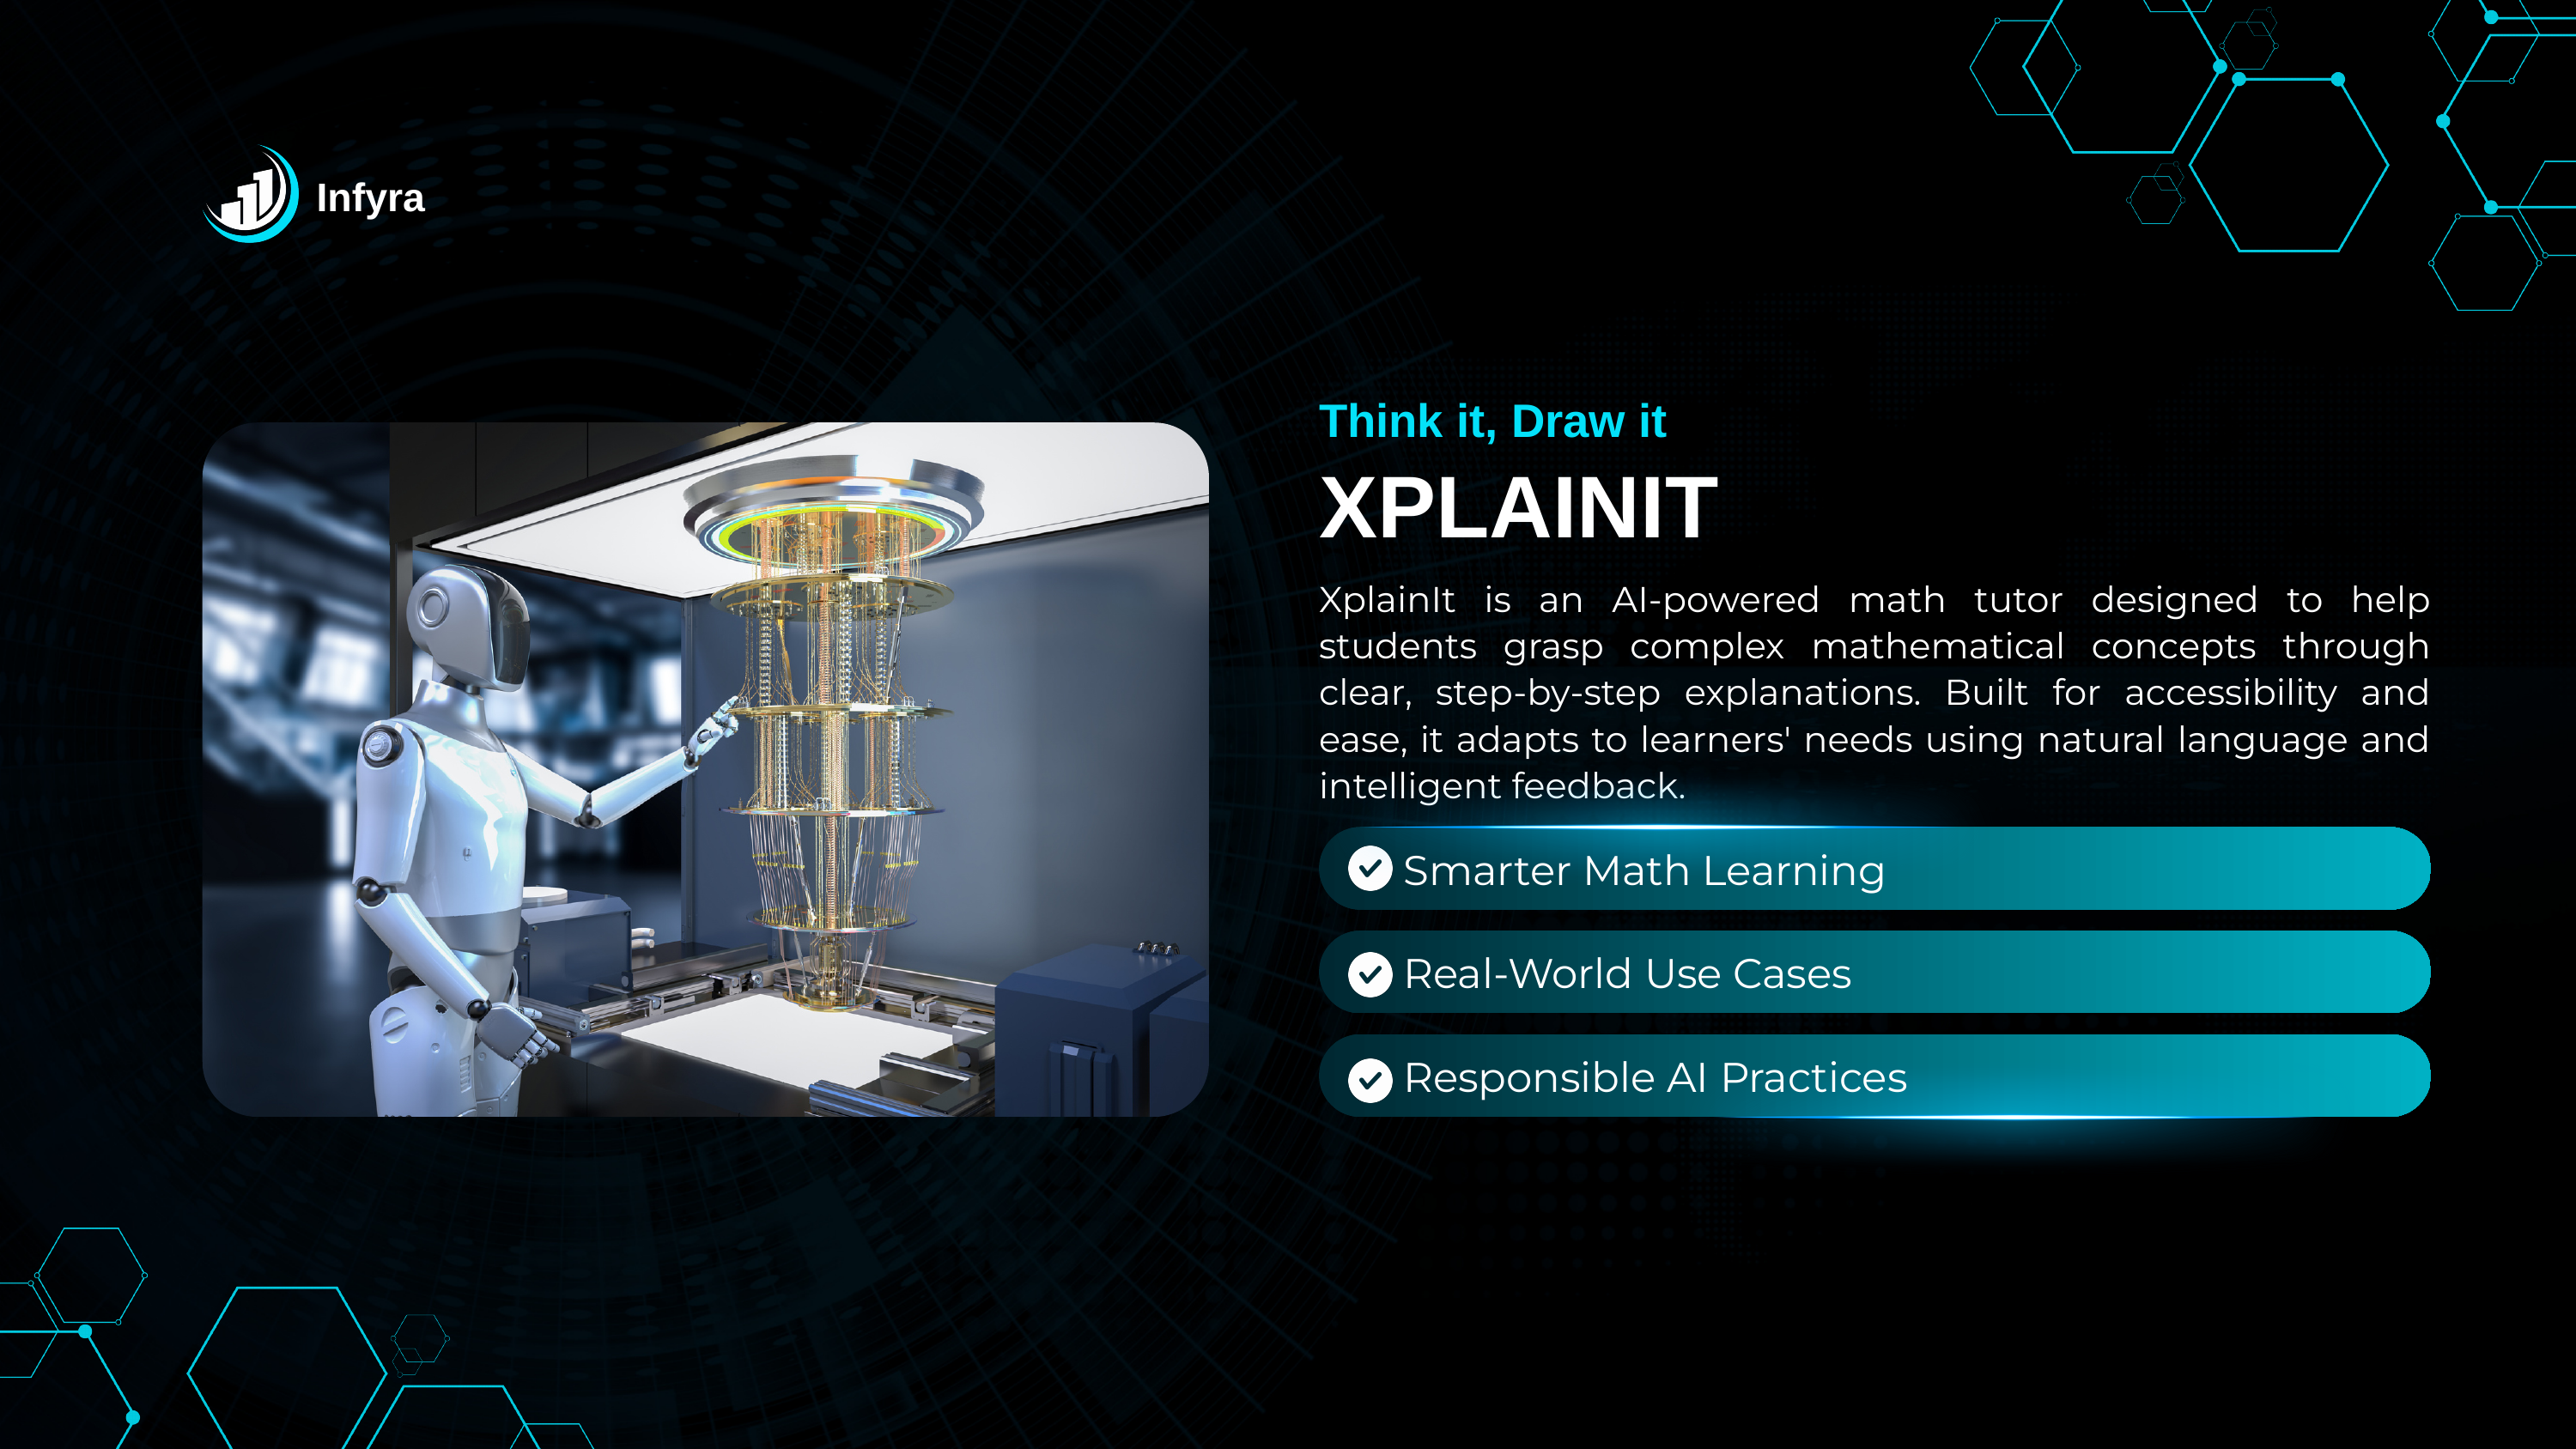

Infyra
Think it, Draw it

XPLAINIT
XplainIt is an AI-powered math tutor designed to help students grasp complex mathematical concepts through clear, step-by-step explanations. Built for accessibility and ease, it adapts to learners' needs using natural language and intelligent feedback.

Smarter Math Learning

Real-World Use Cases

Responsible AI Practices